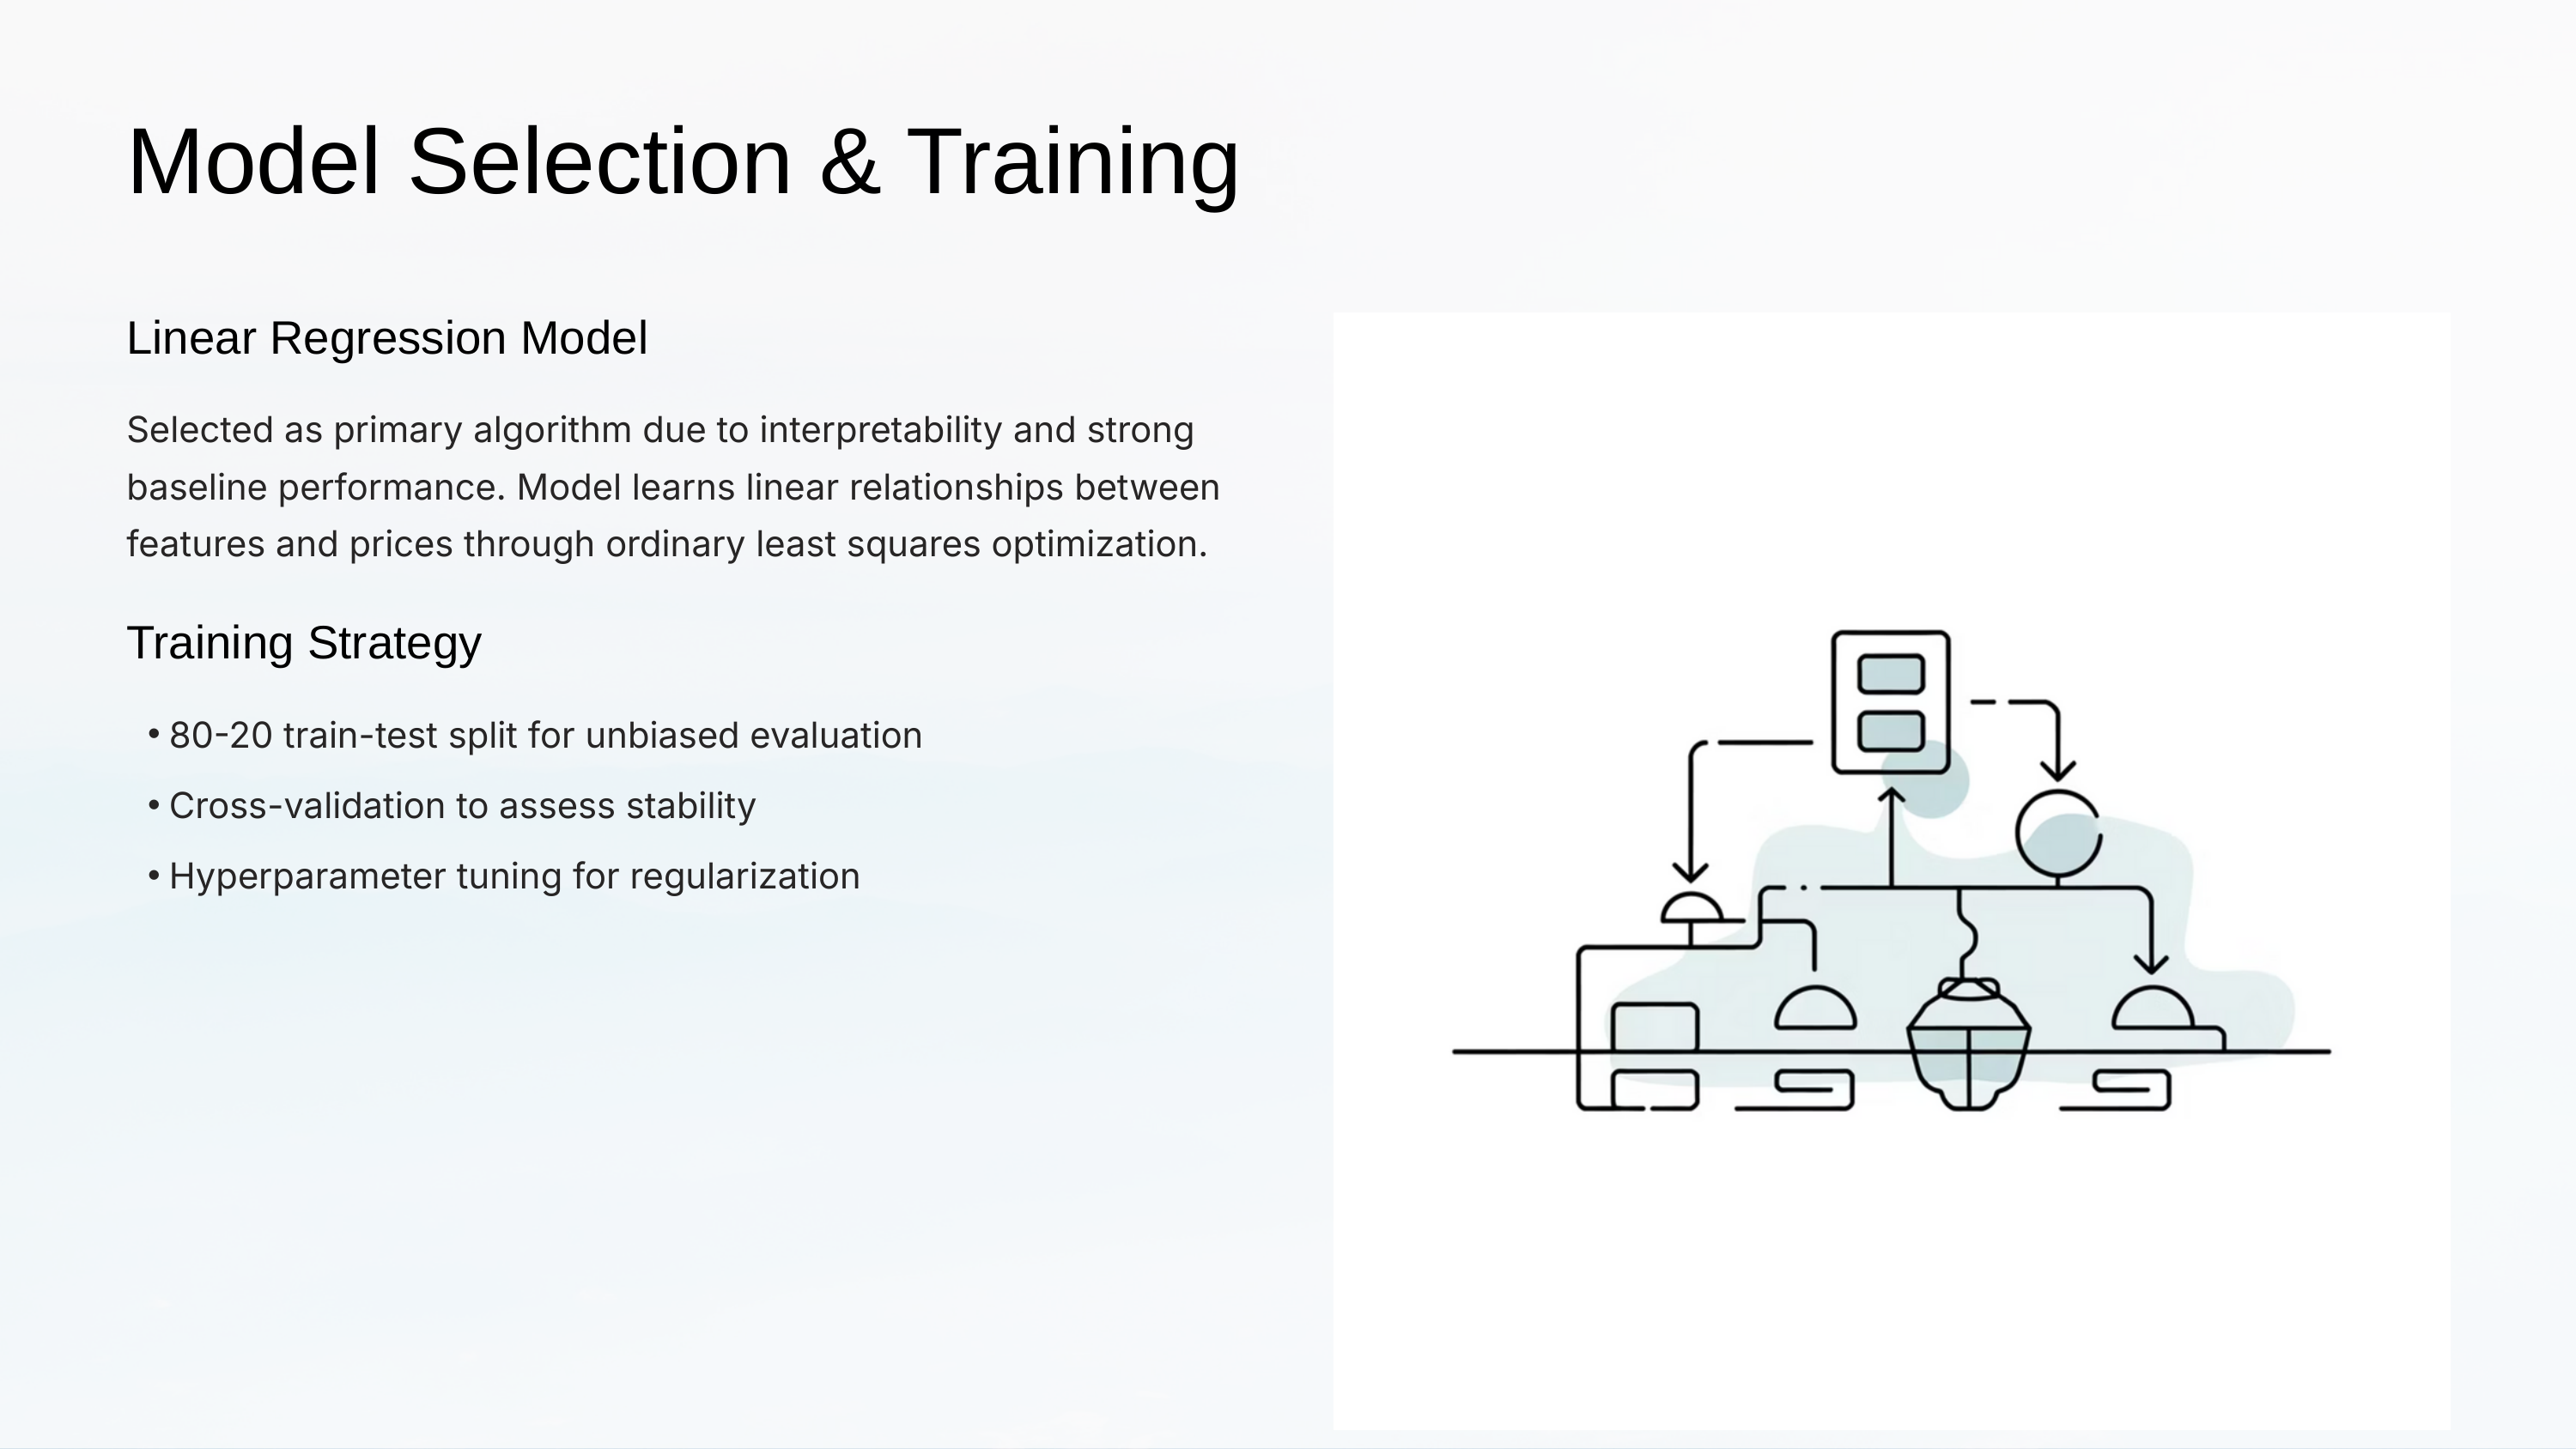

Model Selection & Training
Linear Regression Model

Selected as primary algorithm due to interpretability and strong baseline performance. Model learns linear relationships between features and prices through ordinary least squares optimization.
Training Strategy
80-20 train-test split for unbiased evaluation
Cross-validation to assess stability
Hyperparameter tuning for regularization